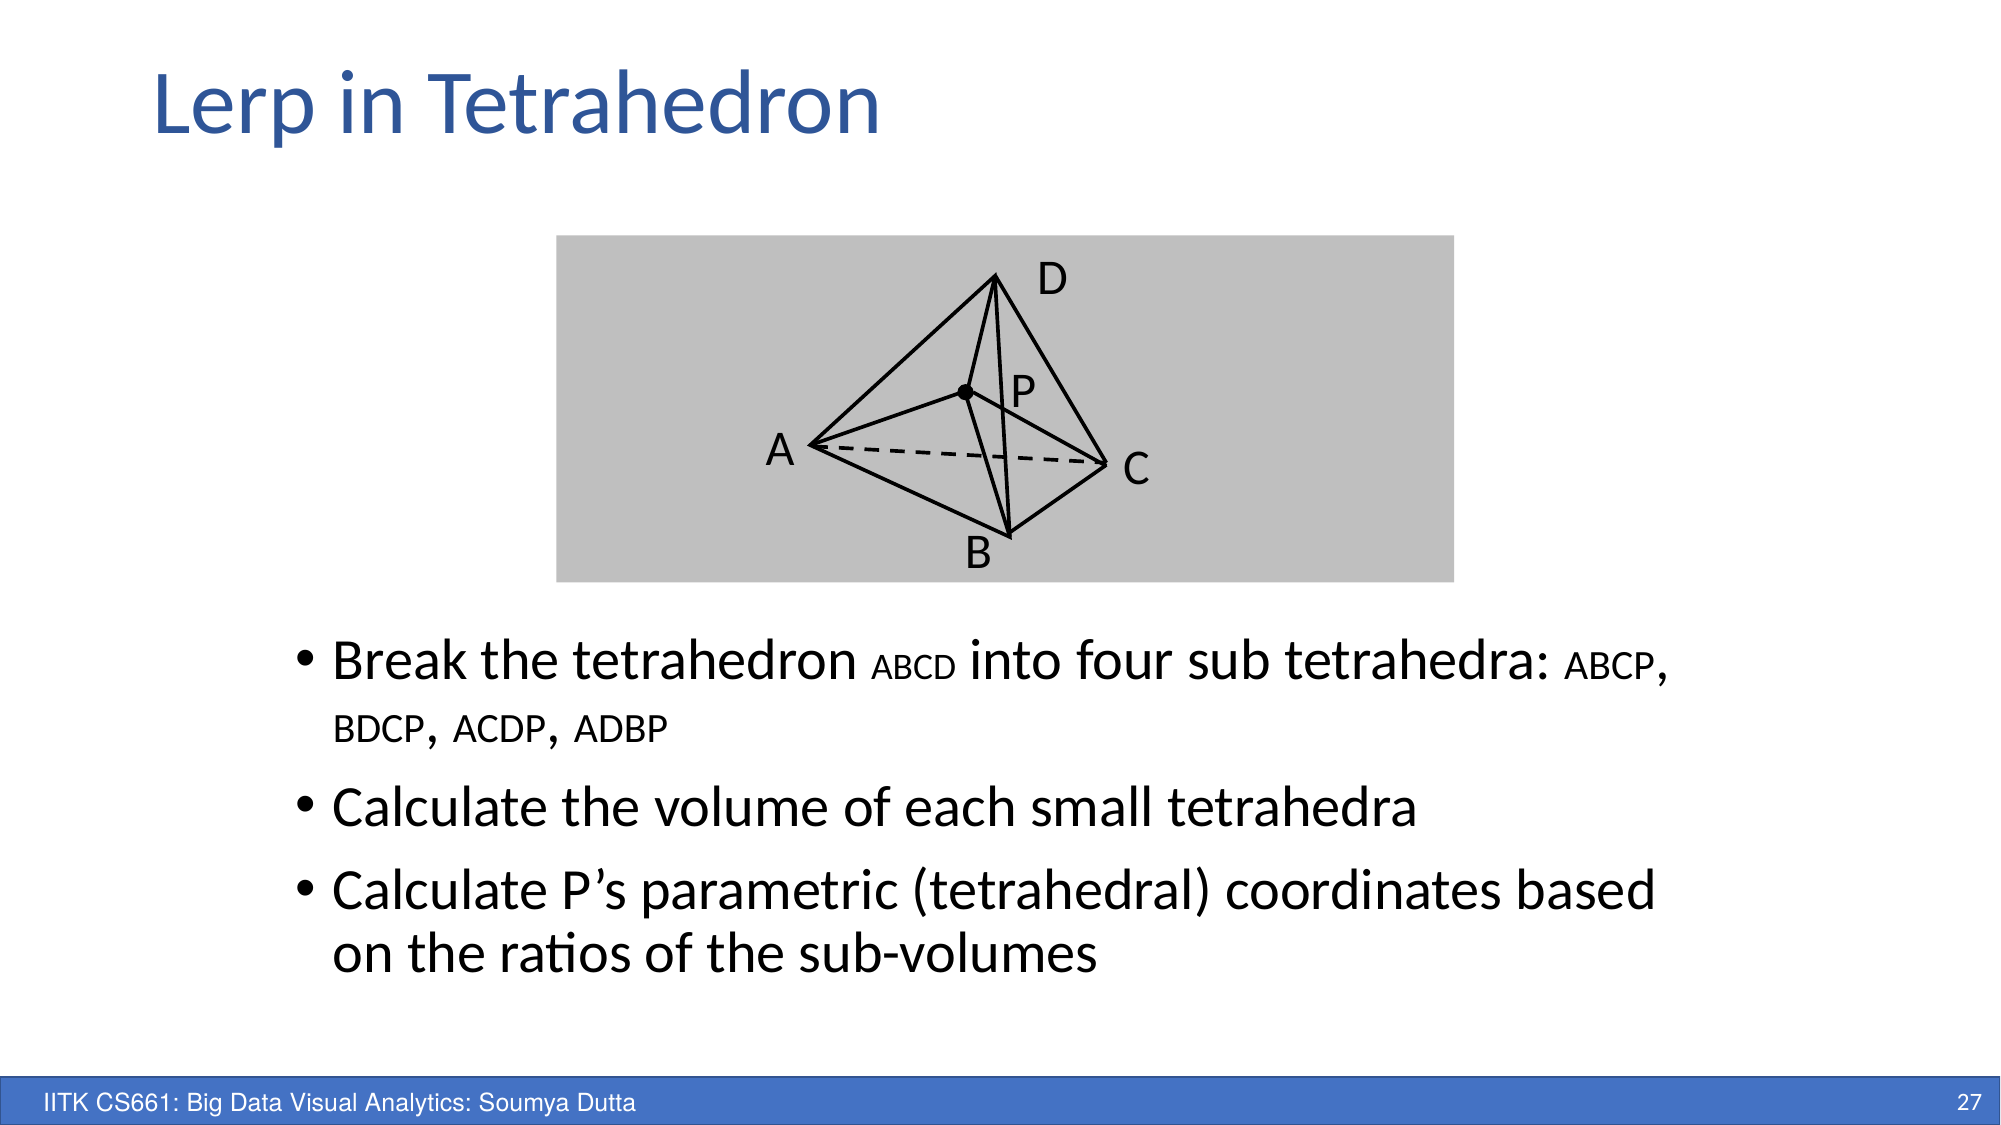

# Lerp in Tetrahedron

D
A
C
B

P

Break the tetrahedron ABCD into four sub tetrahedra: ABCP, BDCP, ACDP, ADBP
Calculate the volume of each small tetrahedra
Calculate P’s parametric (tetrahedral) coordinates based on the ratios of the sub-volumes